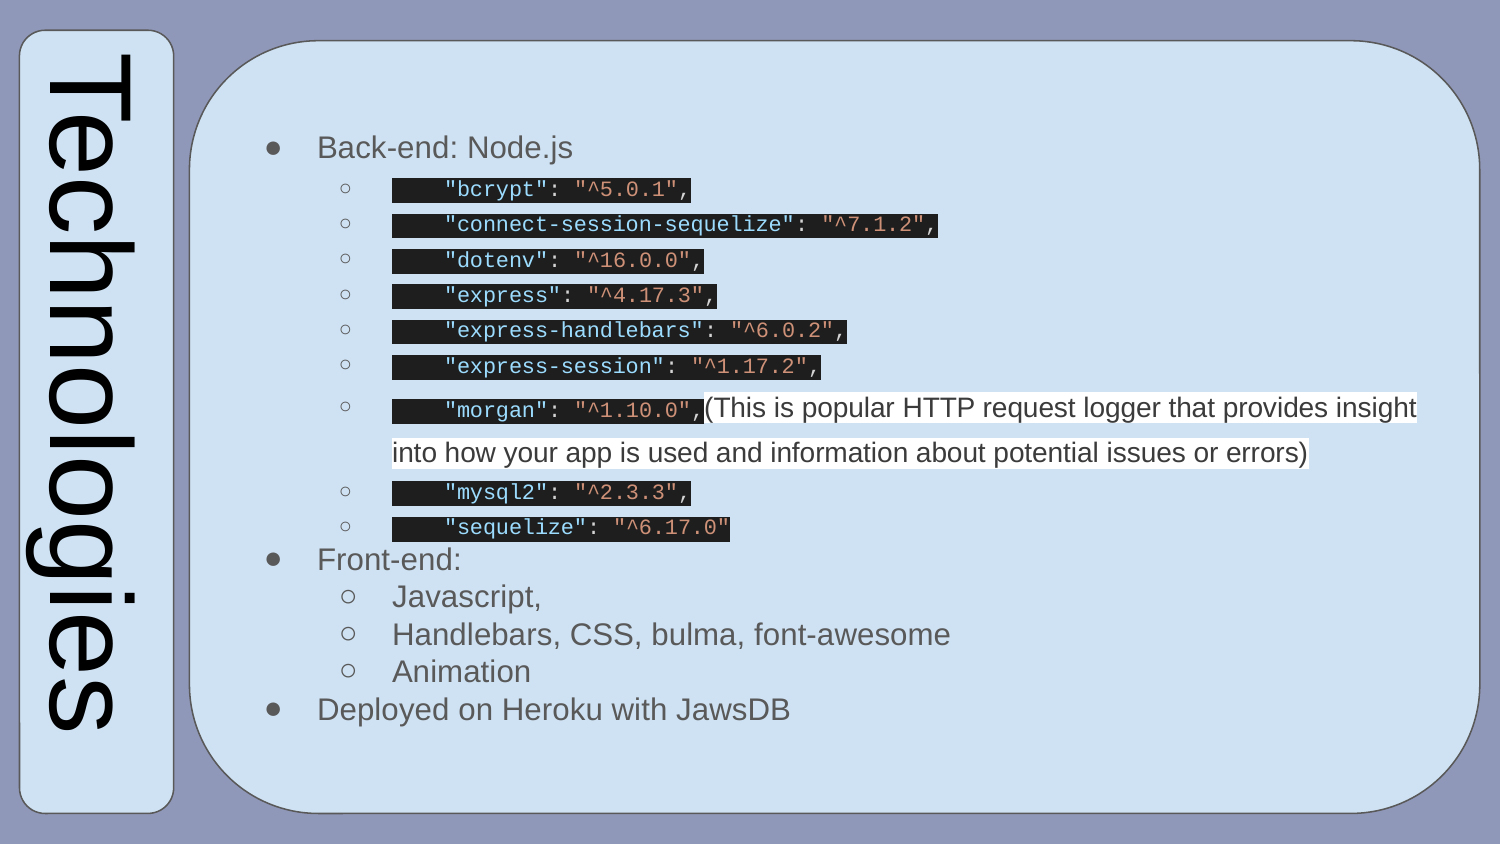

Back-end: Node.js
    "bcrypt": "^5.0.1",
    "connect-session-sequelize": "^7.1.2",
    "dotenv": "^16.0.0",
    "express": "^4.17.3",
    "express-handlebars": "^6.0.2",
    "express-session": "^1.17.2",
    "morgan": "^1.10.0",(This is popular HTTP request logger that provides insight into how your app is used and information about potential issues or errors)
    "mysql2": "^2.3.3",
    "sequelize": "^6.17.0"
Front-end:
Javascript,
Handlebars, CSS, bulma, font-awesome
Animation
Deployed on Heroku with JawsDB
Technologies